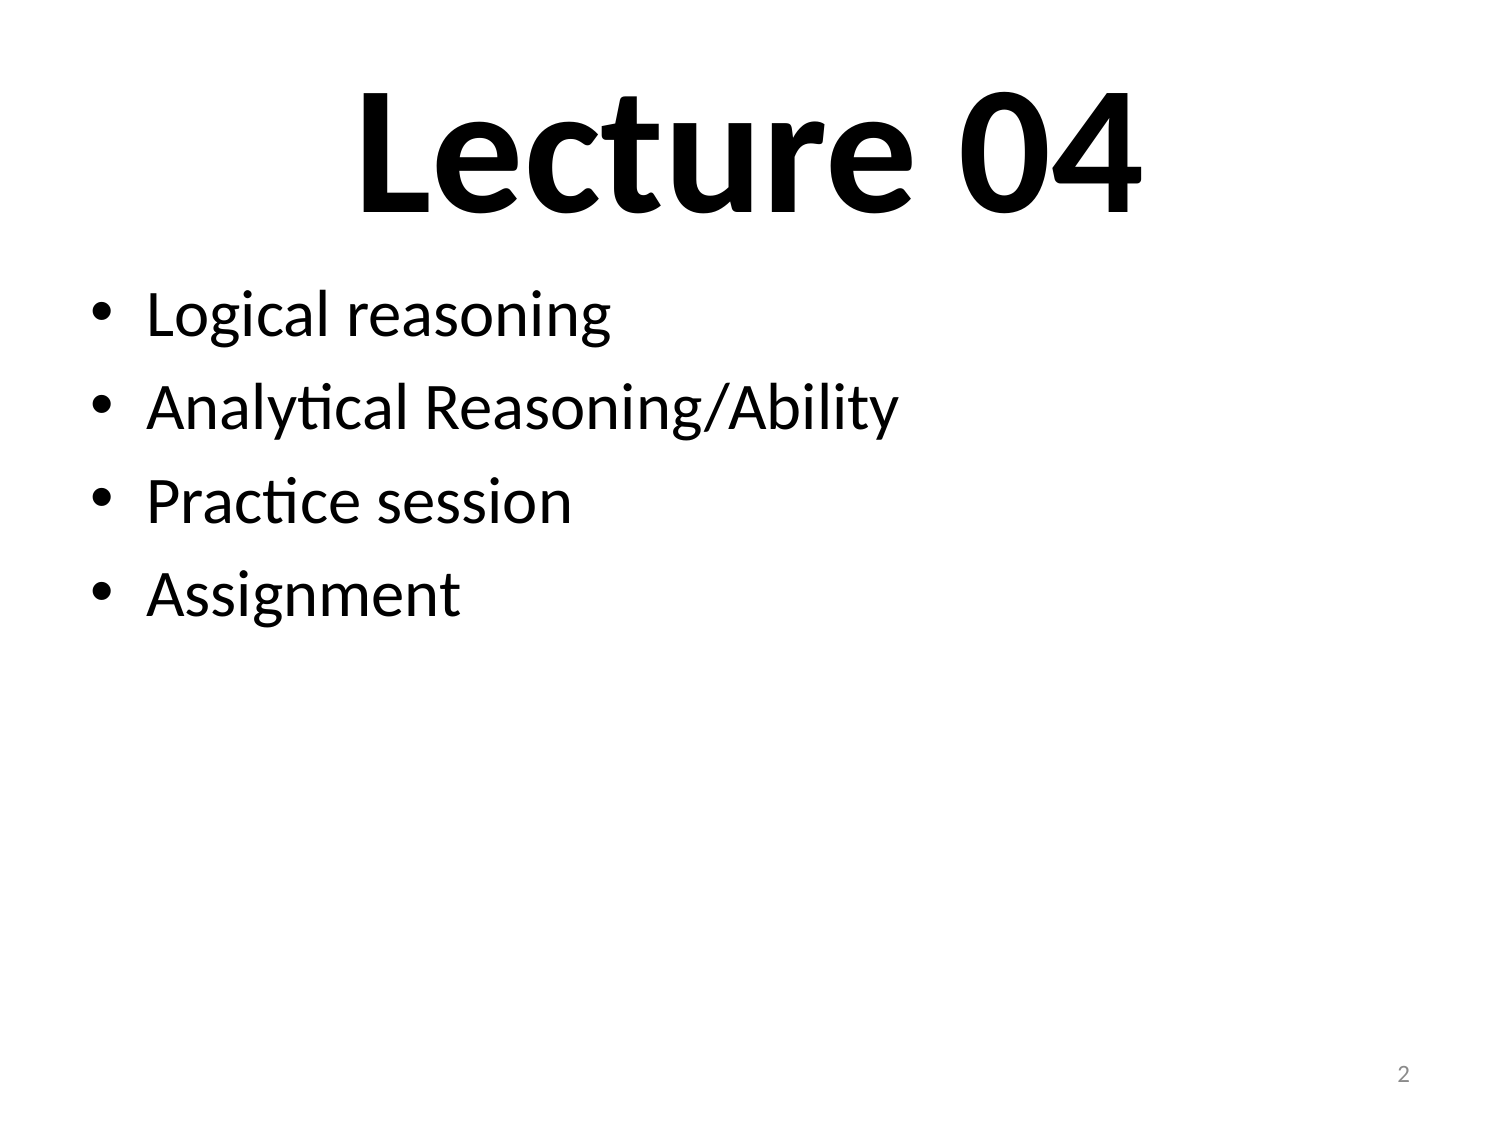

# Lecture 04
Logical reasoning
Analytical Reasoning/Ability
Practice session
Assignment

2